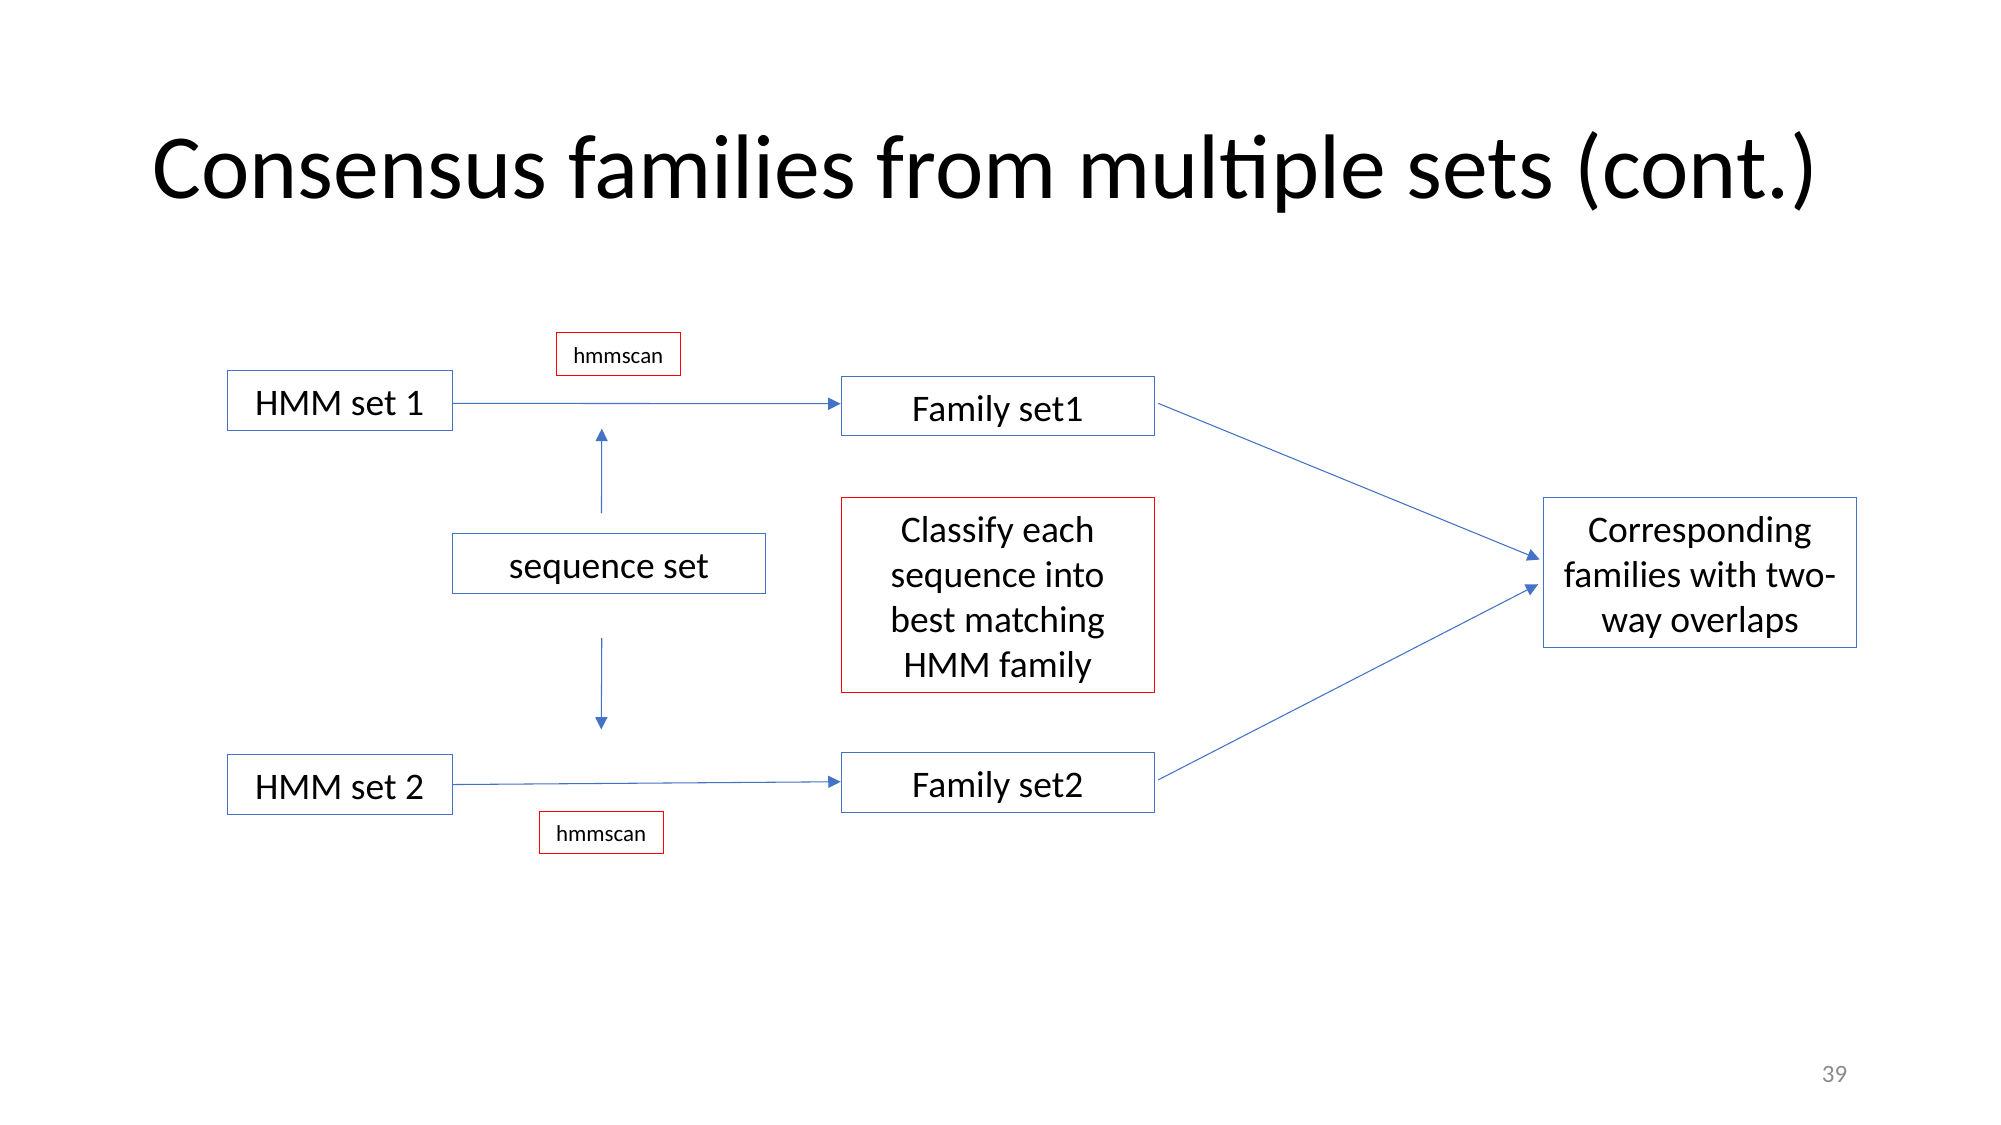

# Consensus families from multiple sets (cont.)
hmmscan
HMM set 1
Family set1
Classify each sequence into best matching HMM family
Corresponding families with two-way overlaps
sequence set
Family set2
HMM set 2
hmmscan
39